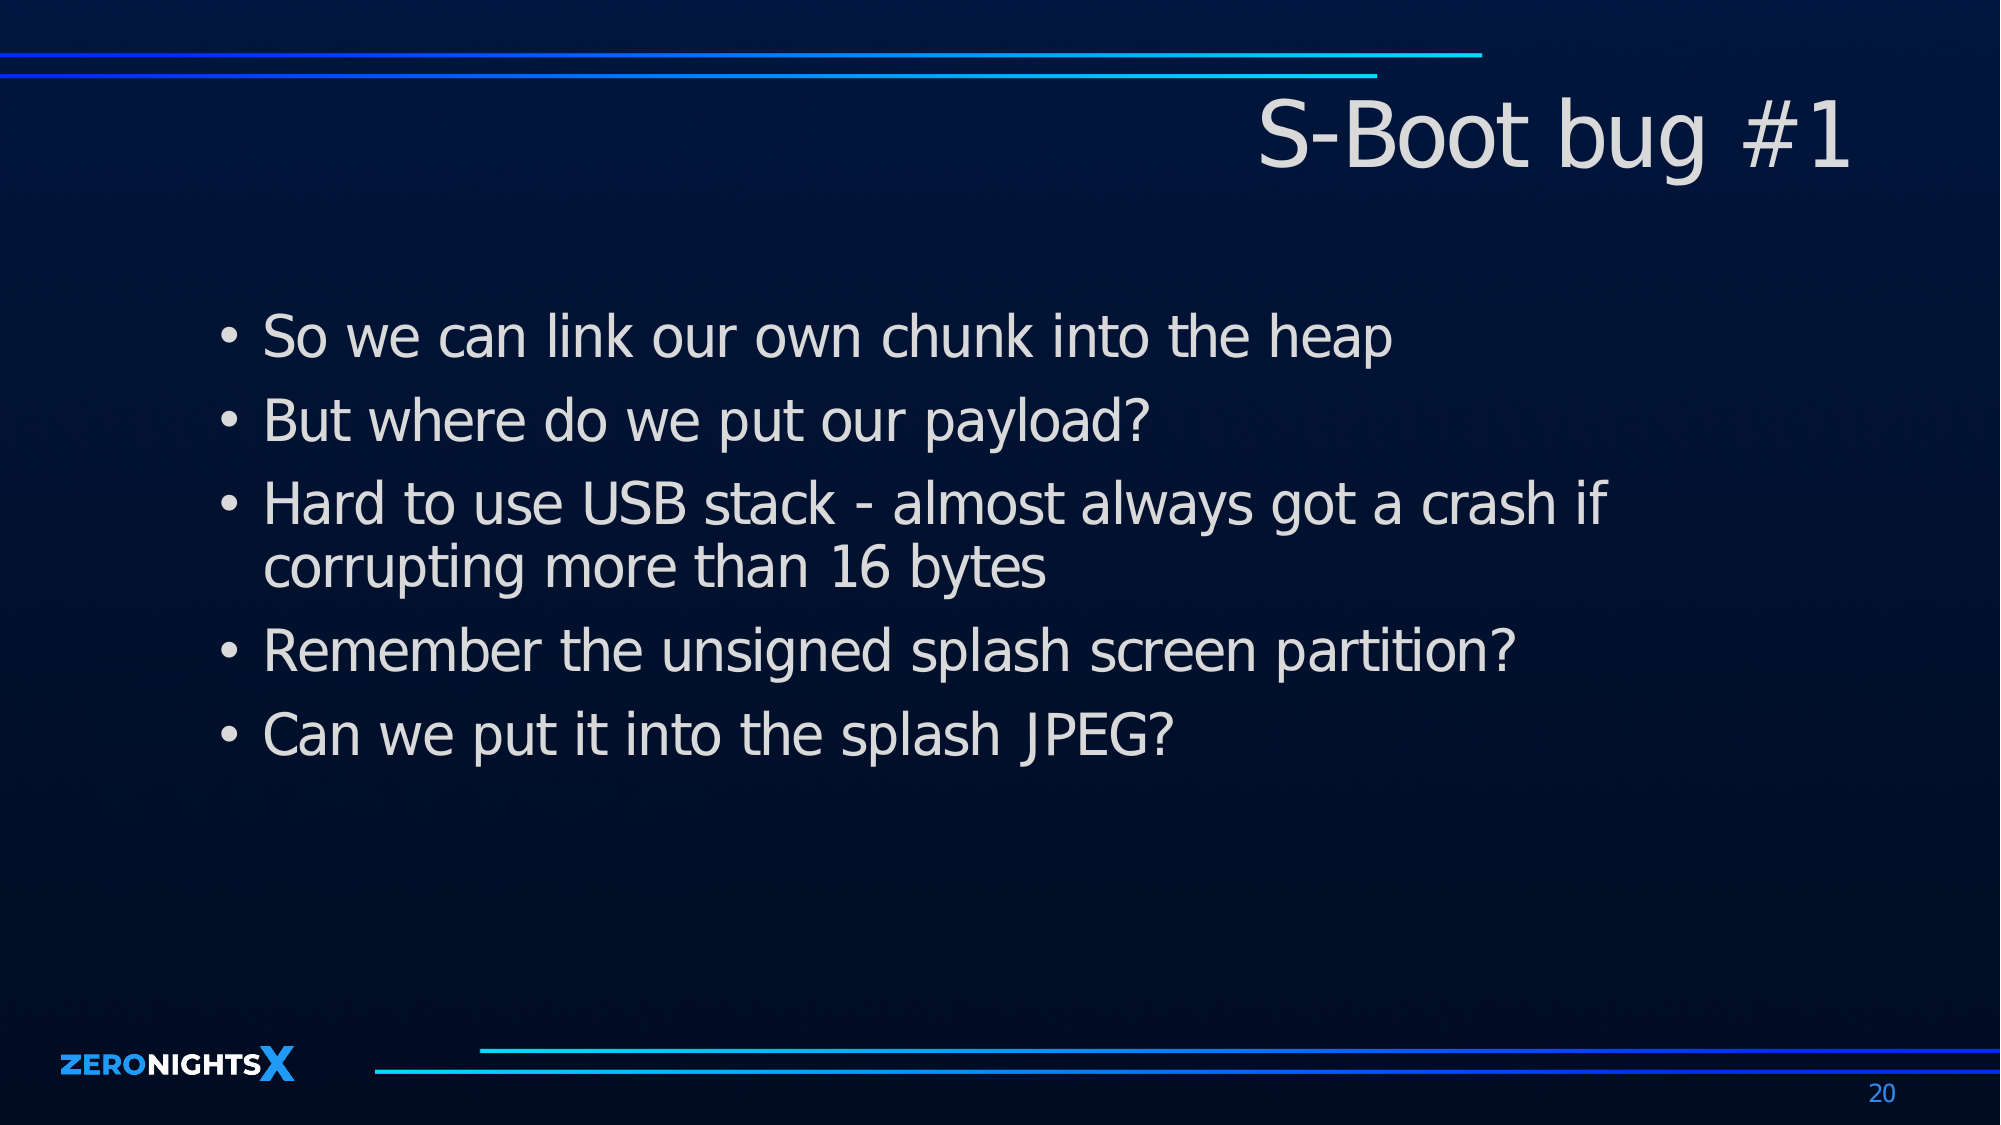

# S-Boot bug #1
So we can link our own chunk into the heap
But where do we put our payload?
Hard to use USB stack - almost always got a crash if corrupting more than 16 bytes
Remember the unsigned splash screen partition?
Can we put it into the splash JPEG?
20